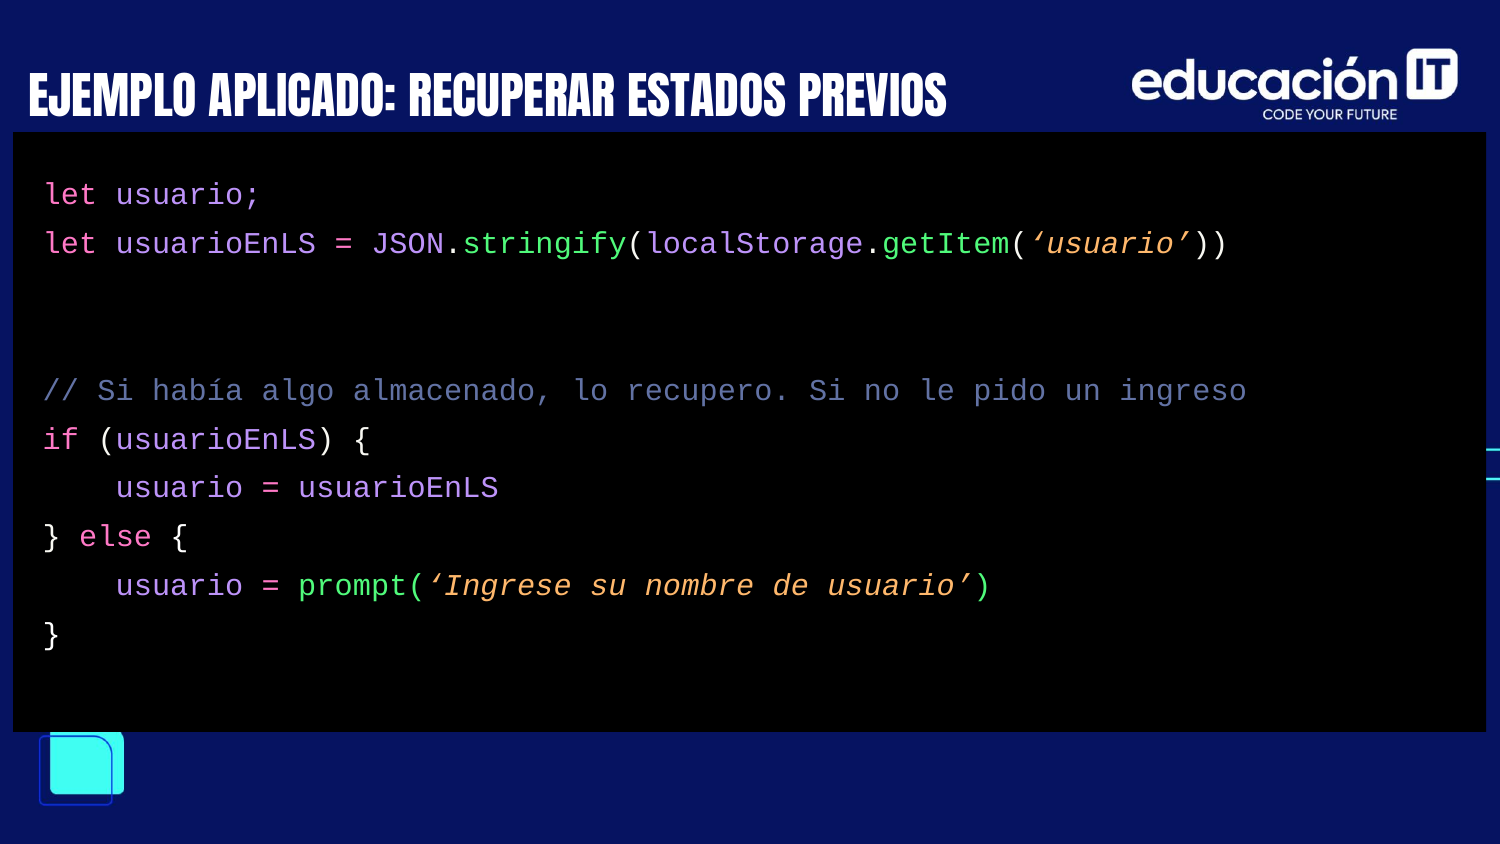

EJEMPLO APLICADO: RECUPERAR ESTADOS PREVIOS
let usuario;
let usuarioEnLS = JSON.stringify(localStorage.getItem(‘usuario’))

// Si había algo almacenado, lo recupero. Si no le pido un ingreso
if (usuarioEnLS) {
    usuario = usuarioEnLS
} else {
    usuario = prompt(‘Ingrese su nombre de usuario’)
}